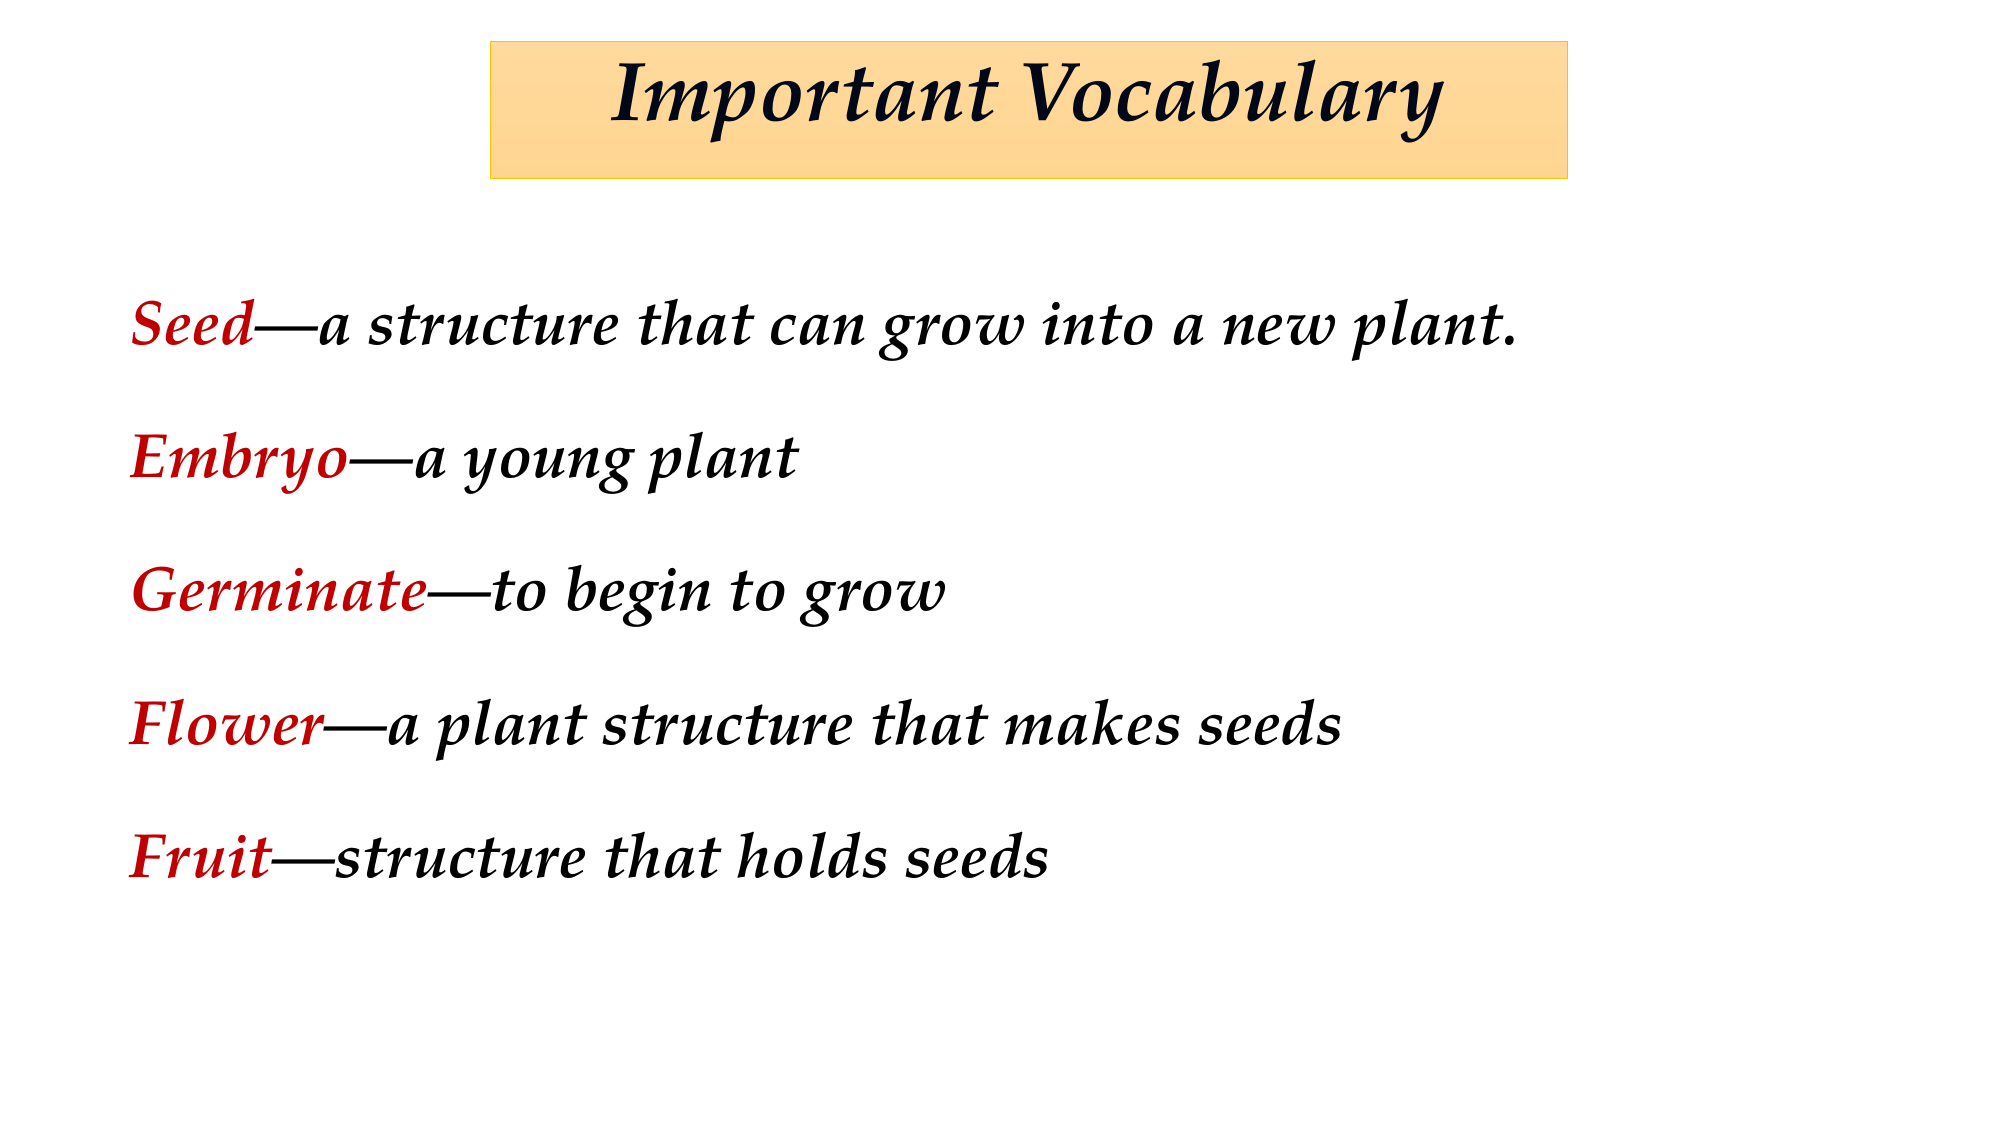

Important Vocabulary
Seed—a structure that can grow into a new plant.
Embryo—a young plant
Germinate—to begin to grow
Flower—a plant structure that makes seeds
Fruit—structure that holds seeds